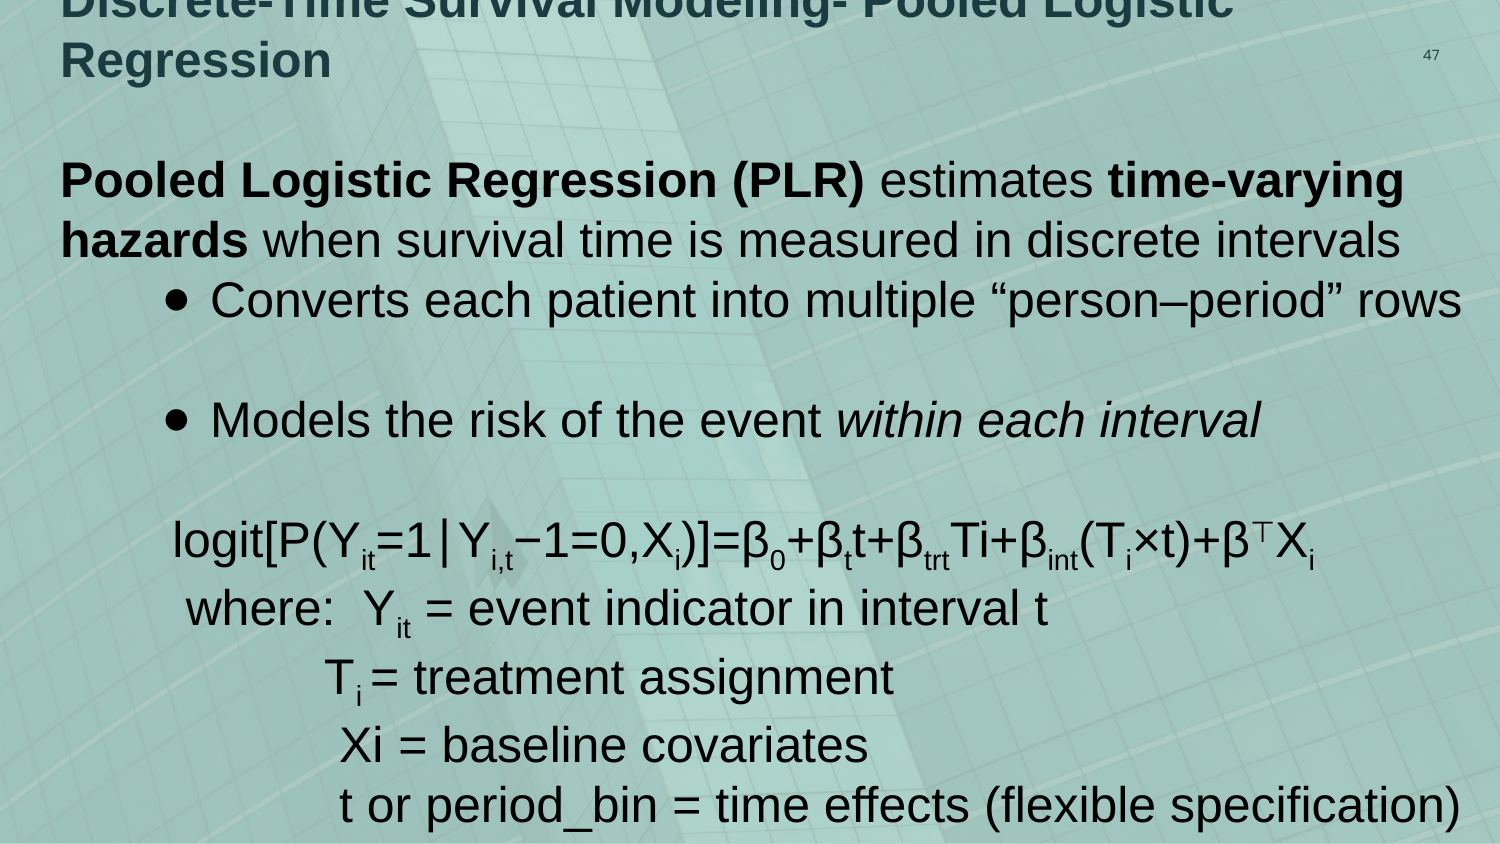

47
# Discrete-Time Survival Modeling- Pooled Logistic Regression

Pooled Logistic Regression (PLR) estimates time-varying hazards when survival time is measured in discrete intervals
Converts each patient into multiple “person–period” rows
Models the risk of the event within each interval

        logit[P(Yit​=1∣Yi,t−1​=0,Xi​)]=β0​+βt​t+βtrt​Ti​+βint​(Ti​×t)+β⊤Xi​
         where:  Yit​ = event indicator in interval t
                   Ti​ = treatment assignment
                    Xi​ = baseline covariates
                    t or period_bin = time effects (flexible specification)